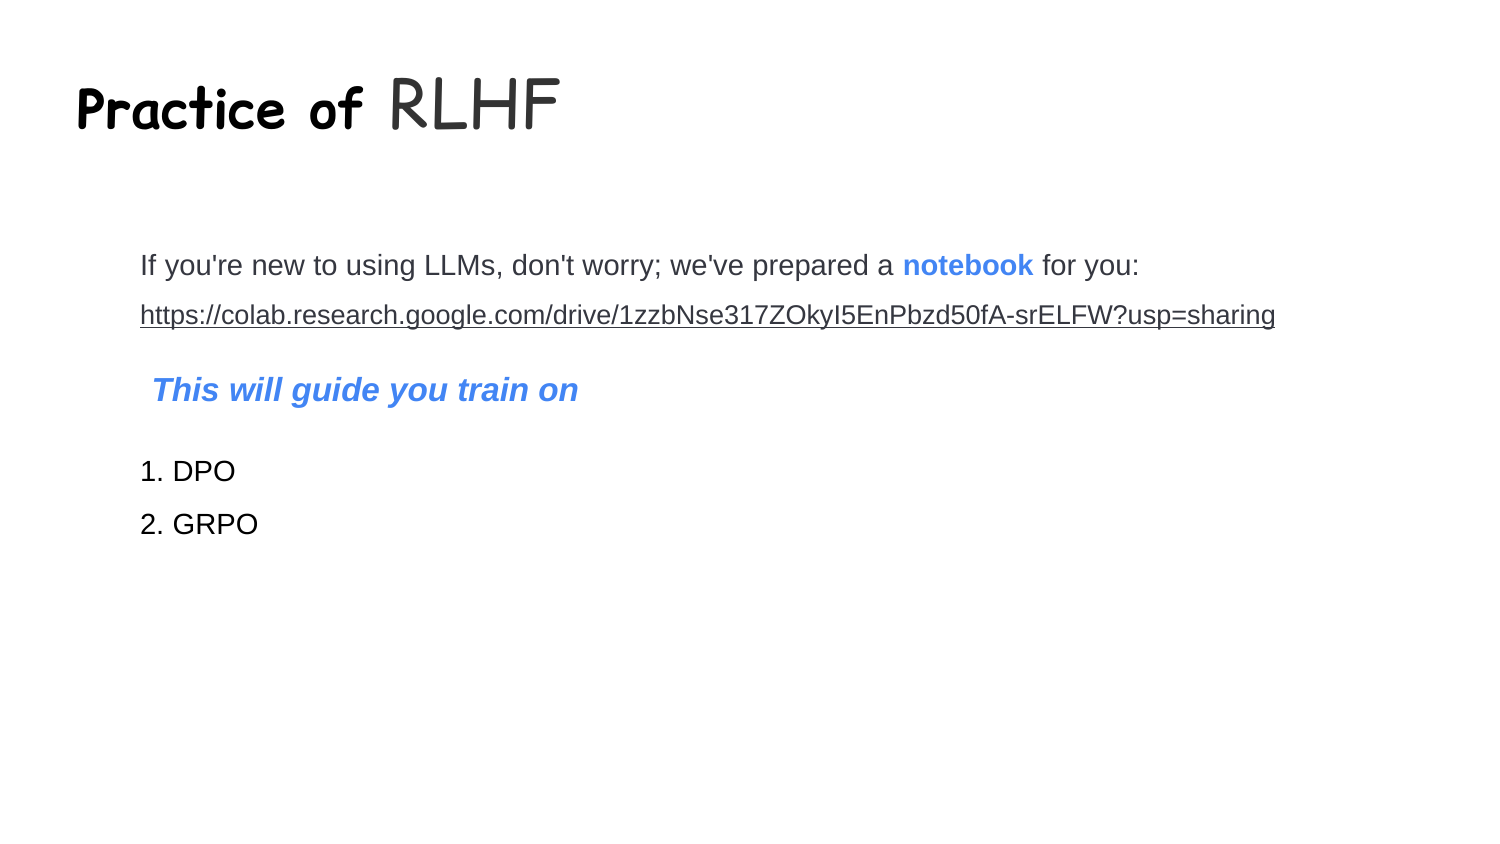

Practice of RLHF
If you're new to using LLMs, don't worry; we've prepared a notebook for you:
https://colab.research.google.com/drive/1zzbNse317ZOkyI5EnPbzd50fA-srELFW?usp=sharing

1. DPO
2. GRPO
This will guide you train on